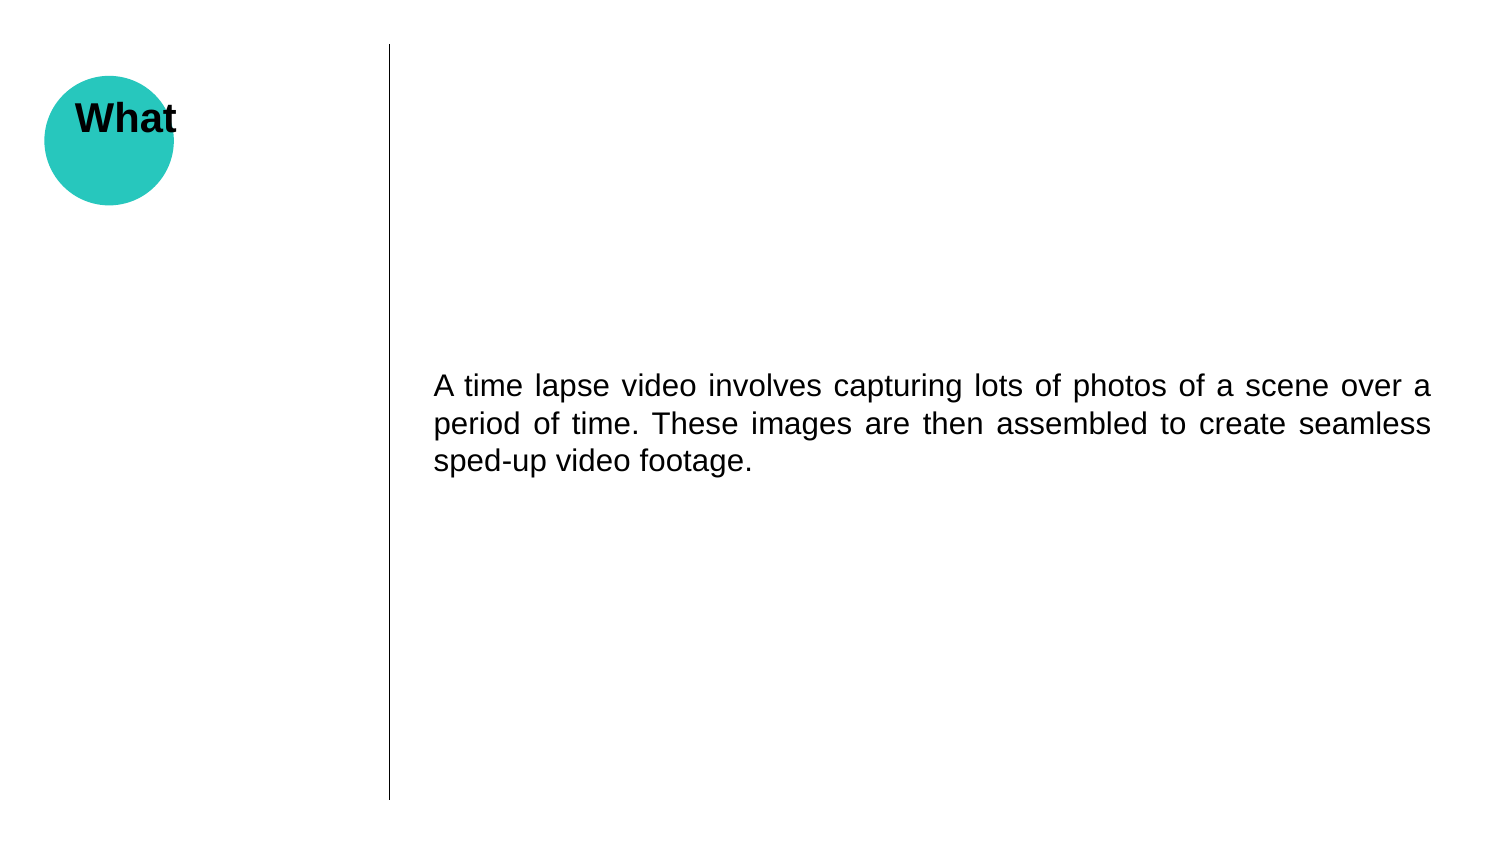

A time lapse video involves capturing lots of photos of a scene over a period of time. These images are then assembled to create seamless sped-up video footage.

# What